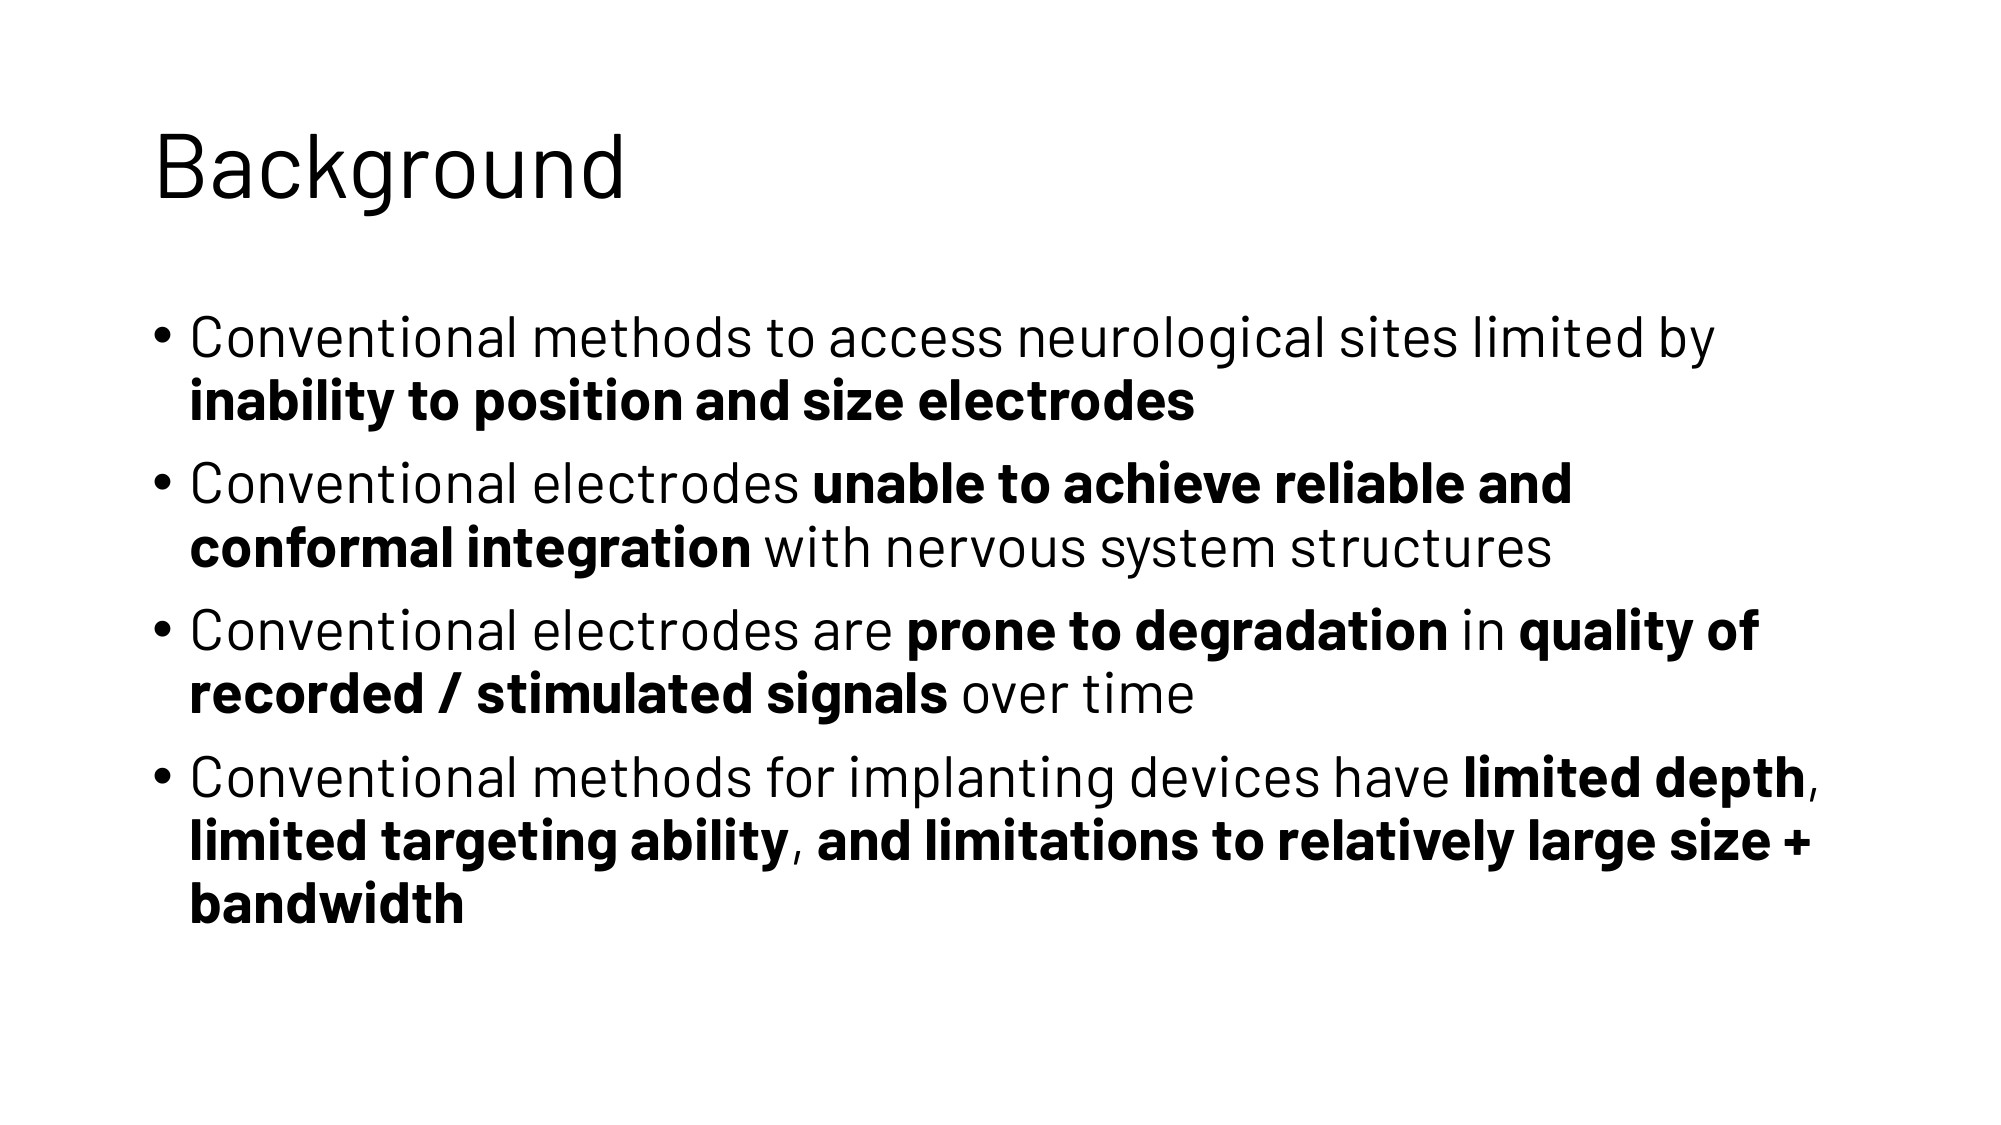

# Background
Conventional methods to access neurological sites limited by inability to position and size electrodes
Conventional electrodes unable to achieve reliable and conformal integration with nervous system structures
Conventional electrodes are prone to degradation in quality of recorded / stimulated signals over time
Conventional methods for implanting devices have limited depth, limited targeting ability, and limitations to relatively large size + bandwidth